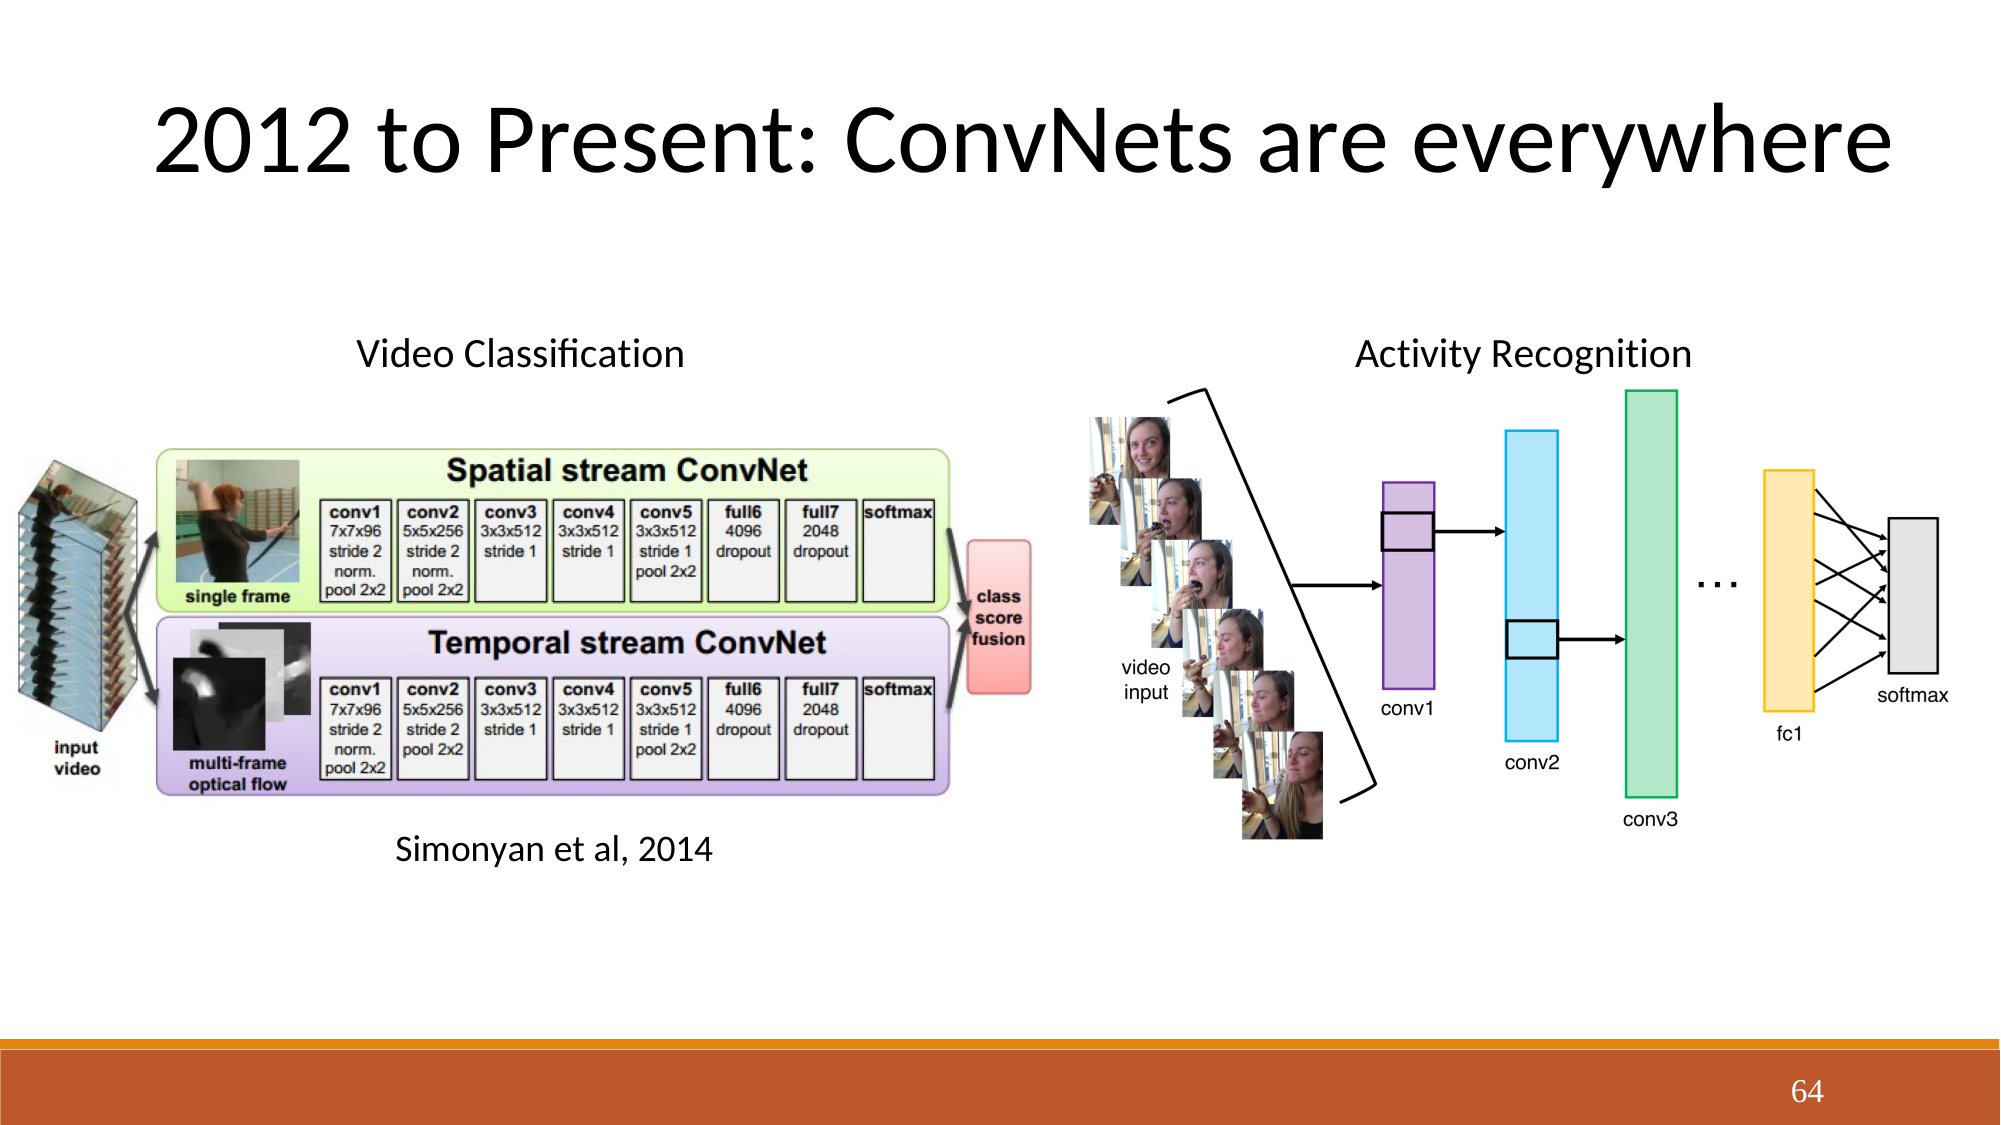

2012 to Present: ConvNets are everywhere
Video Classification
Activity Recognition

Simonyan et al, 2014
64